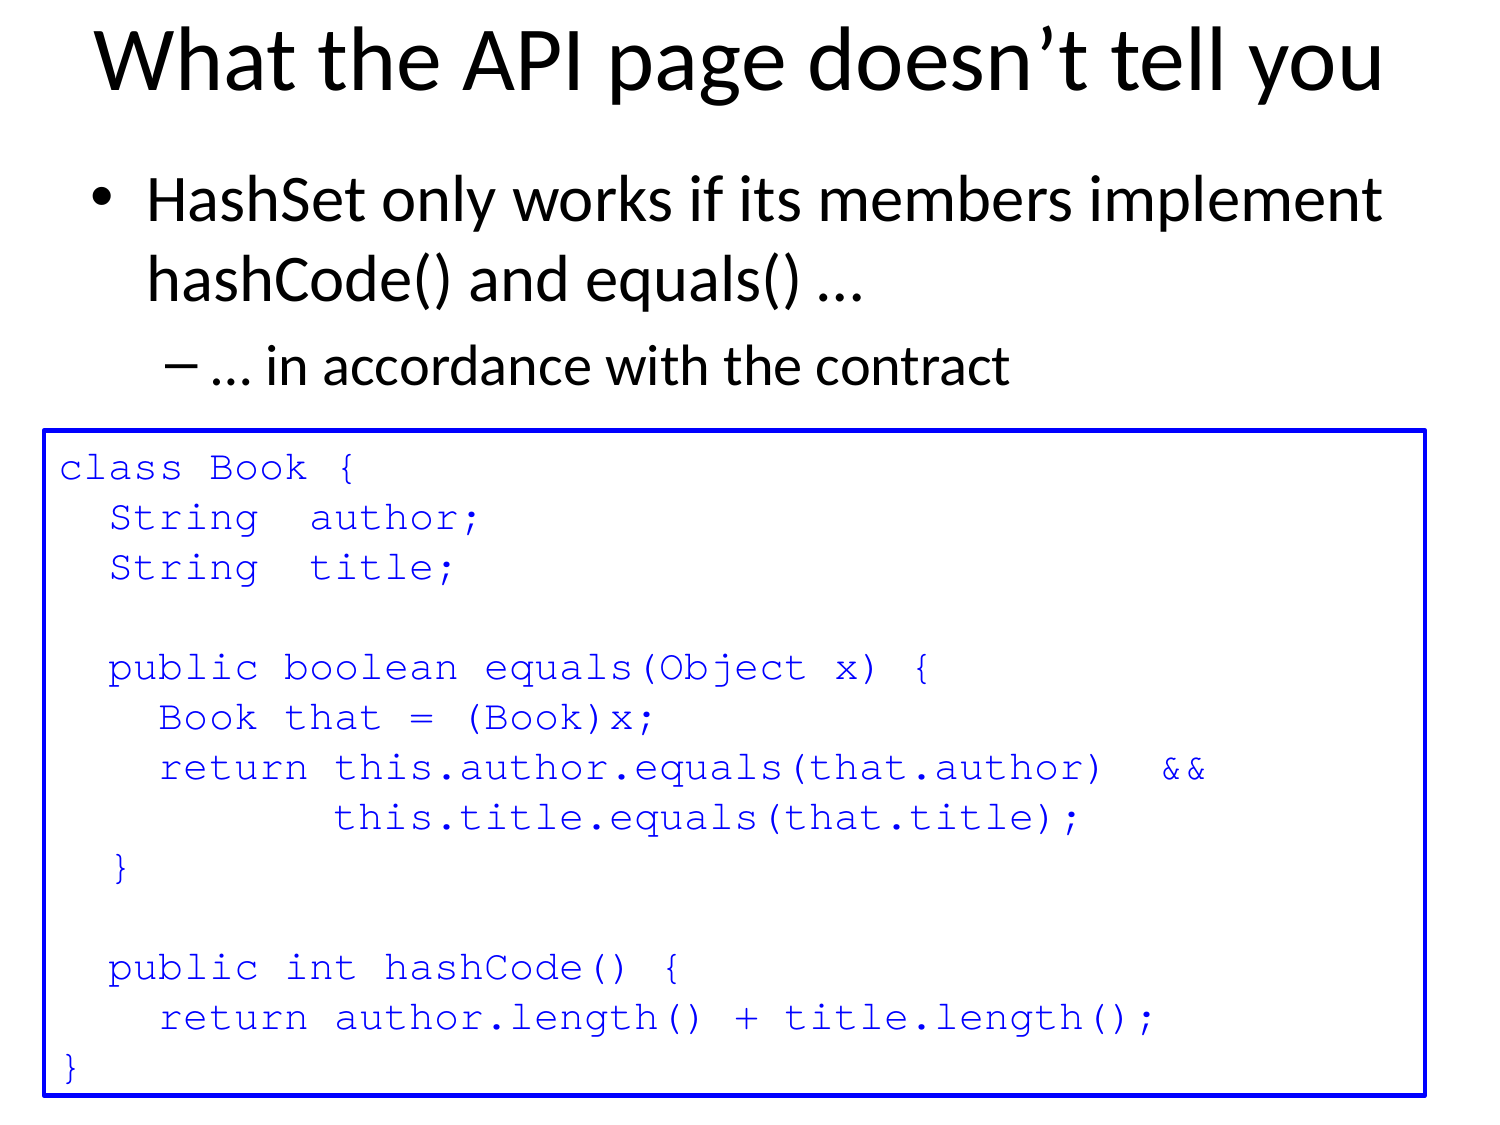

# What the API page doesn’t tell you
HashSet only works if its members implement hashCode() and equals() …
… in accordance with the contract
class Book {
  String  author;
  String  title;

  public boolean equals(Object x) {
    Book that = (Book)x;
    return this.author.equals(that.author)  &&
           this.title.equals(that.title);
  }

  public int hashCode() {
    return author.length() + title.length();
}